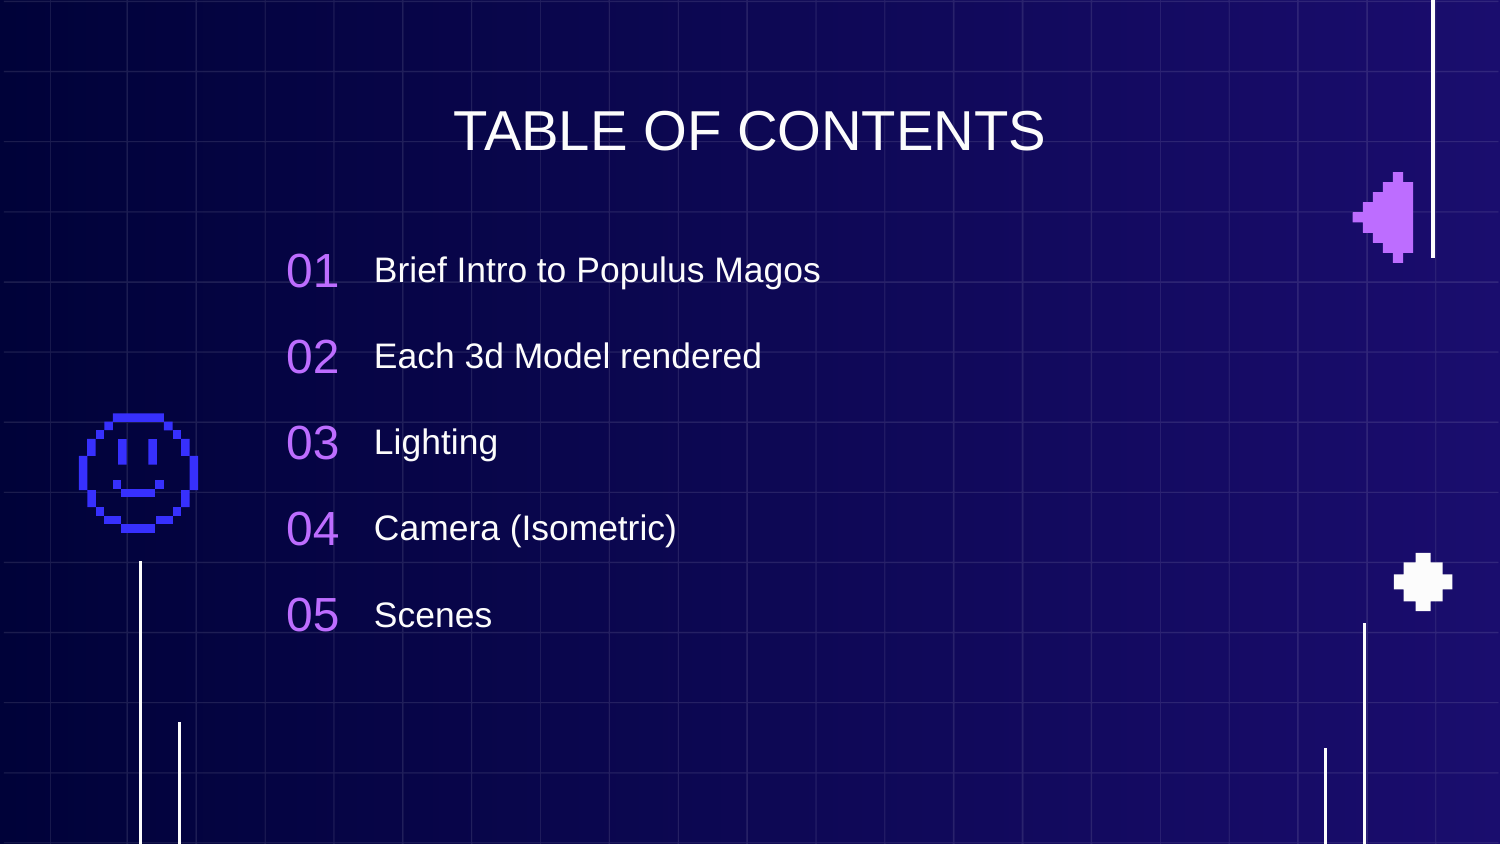

# TABLE OF CONTENTS
01
Brief Intro to Populus Magos
02
Each 3d Model rendered
03
Lighting

04
Camera (Isometric)

05
Scenes